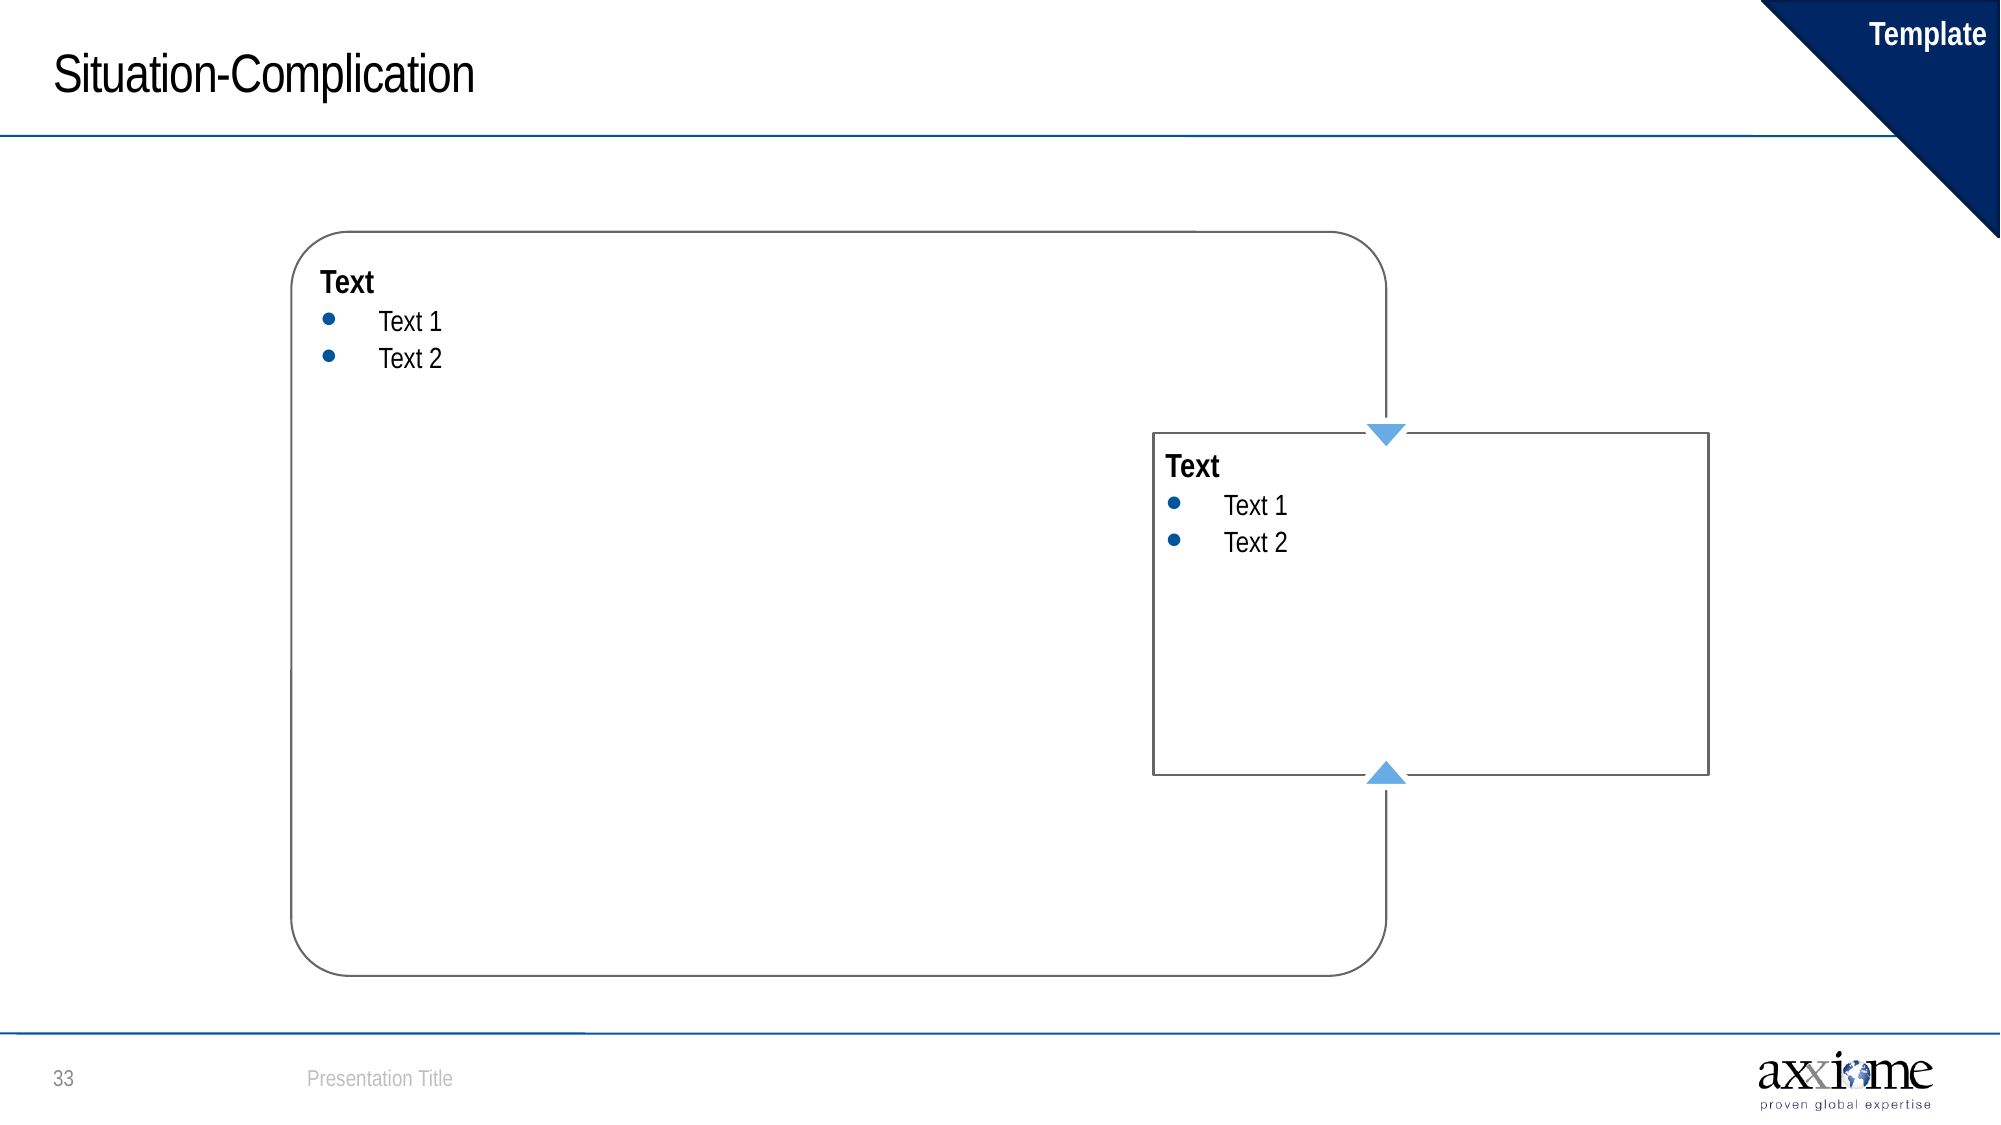

Template
# Situation-Complication

Text
Text 1
Text 2

Text
Text 1
Text 2

Presentation Title
33